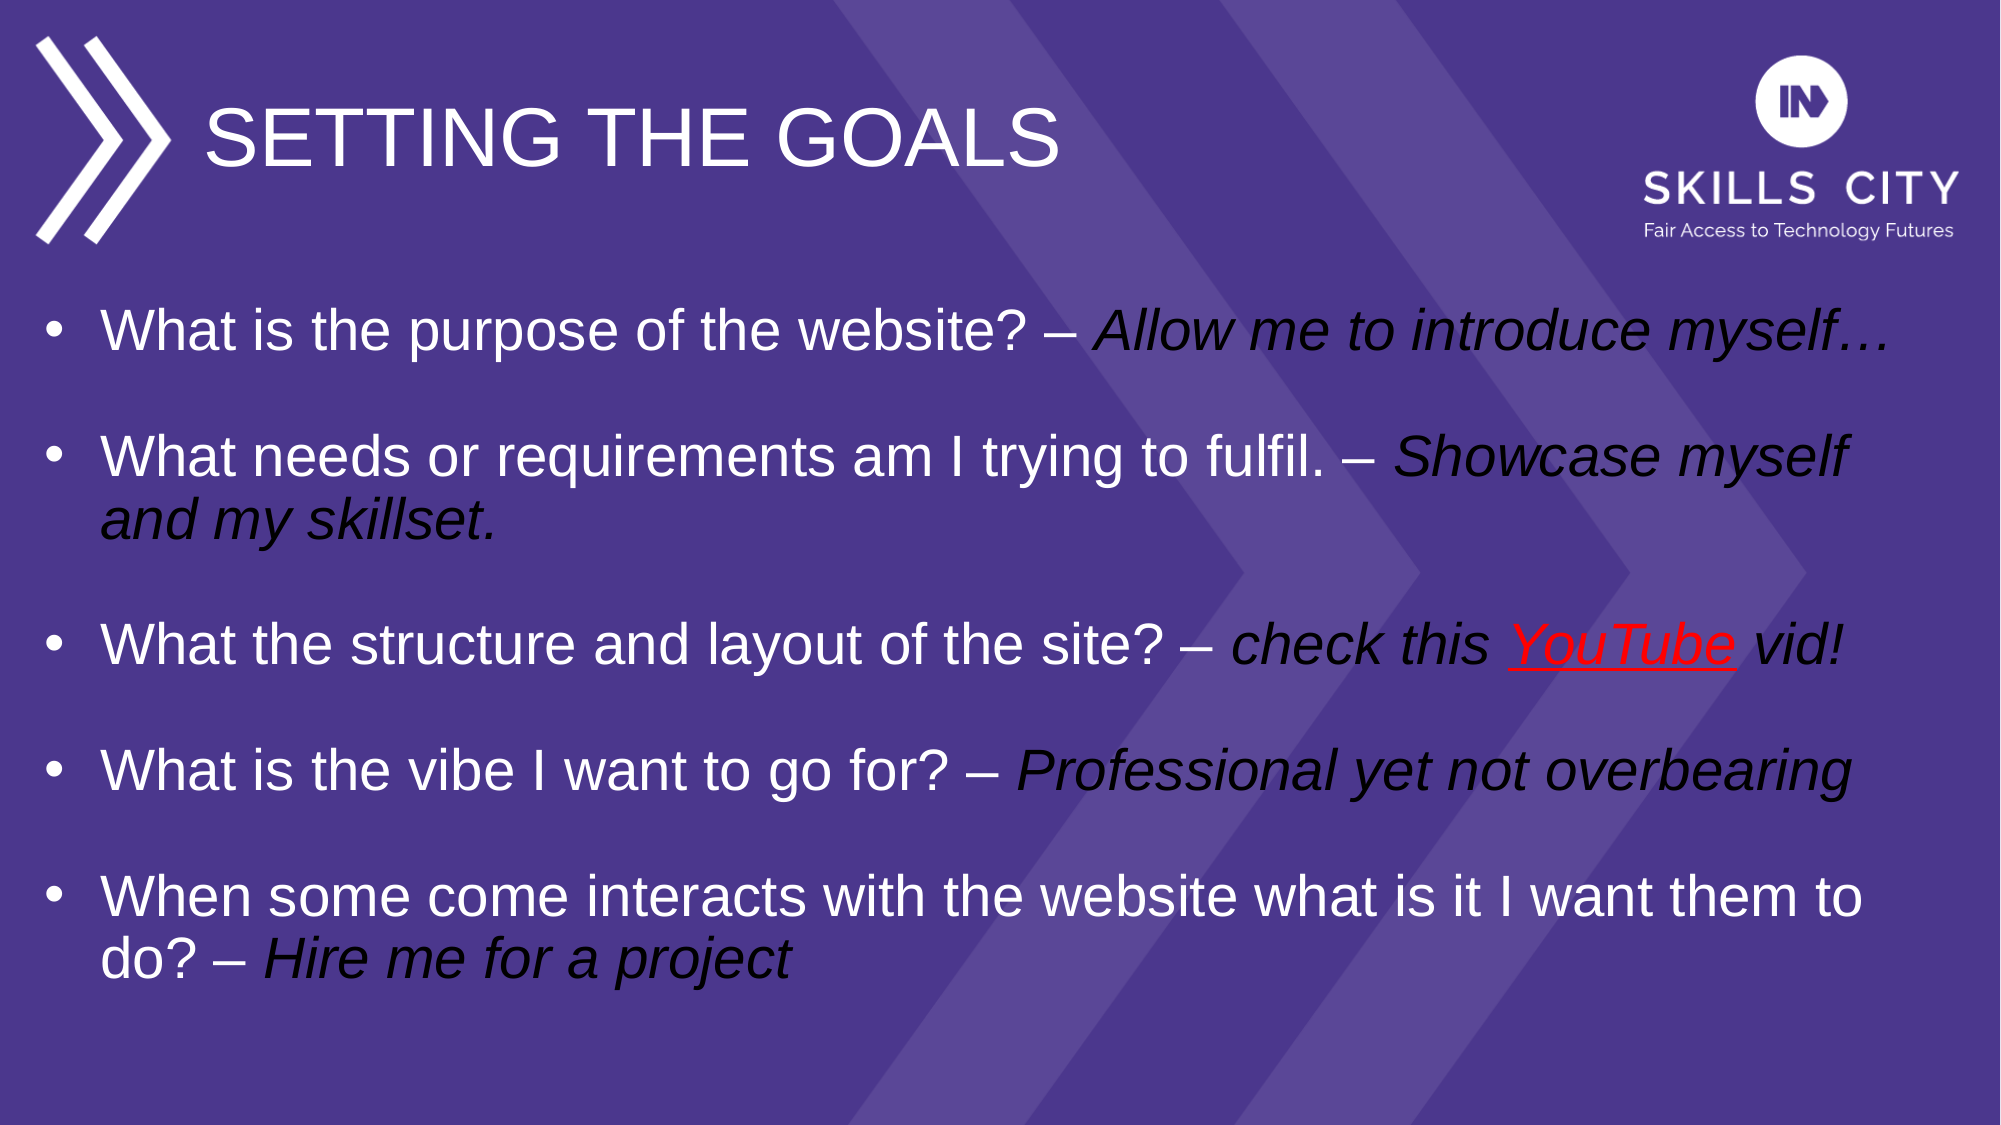

# SETTING THE GOALS
What is the purpose of the website? – Allow me to introduce myself…

What needs or requirements am I trying to fulfil. – Showcase myself and my skillset.

What the structure and layout of the site? – check this YouTube vid!

What is the vibe I want to go for? – Professional yet not overbearing

When some come interacts with the website what is it I want them to do? – Hire me for a project